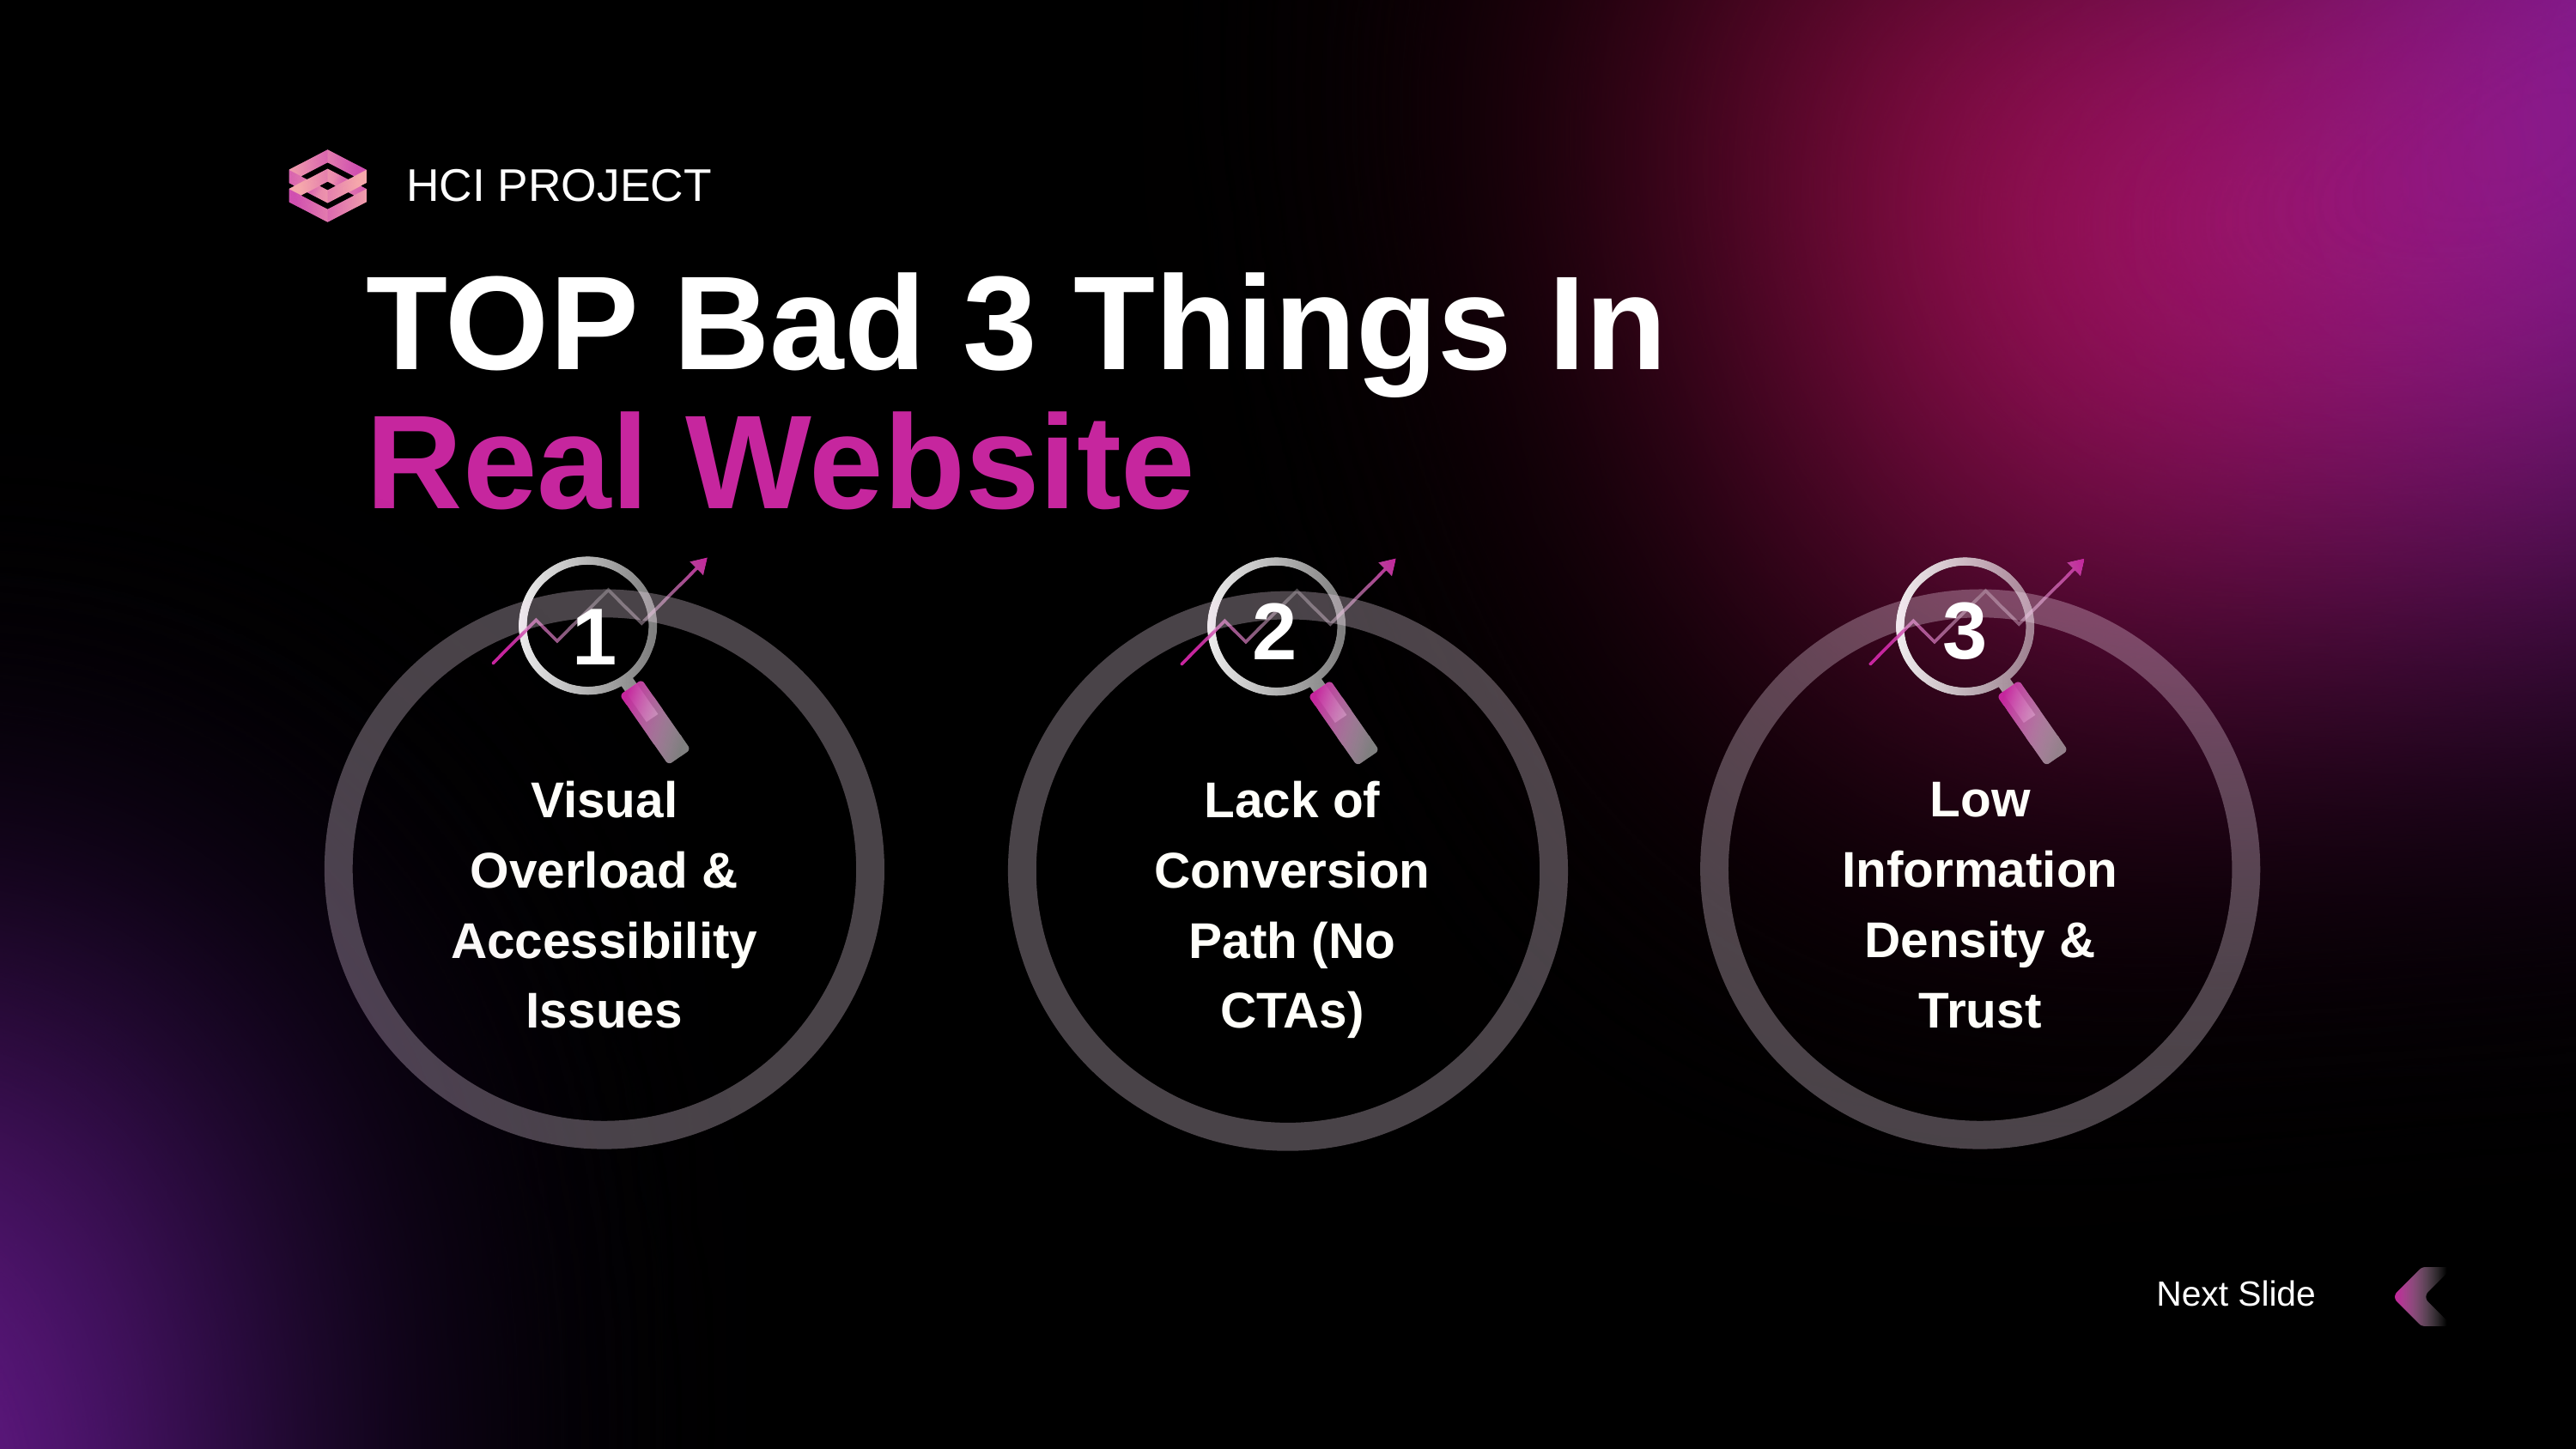

HCI PROJECT
TOP Bad 3 Things In
Real Website

Low Information Density & Trust

Visual Overload & Accessibility Issues

Lack of Conversion Path (No CTAs)

3
2
1

Next Slide